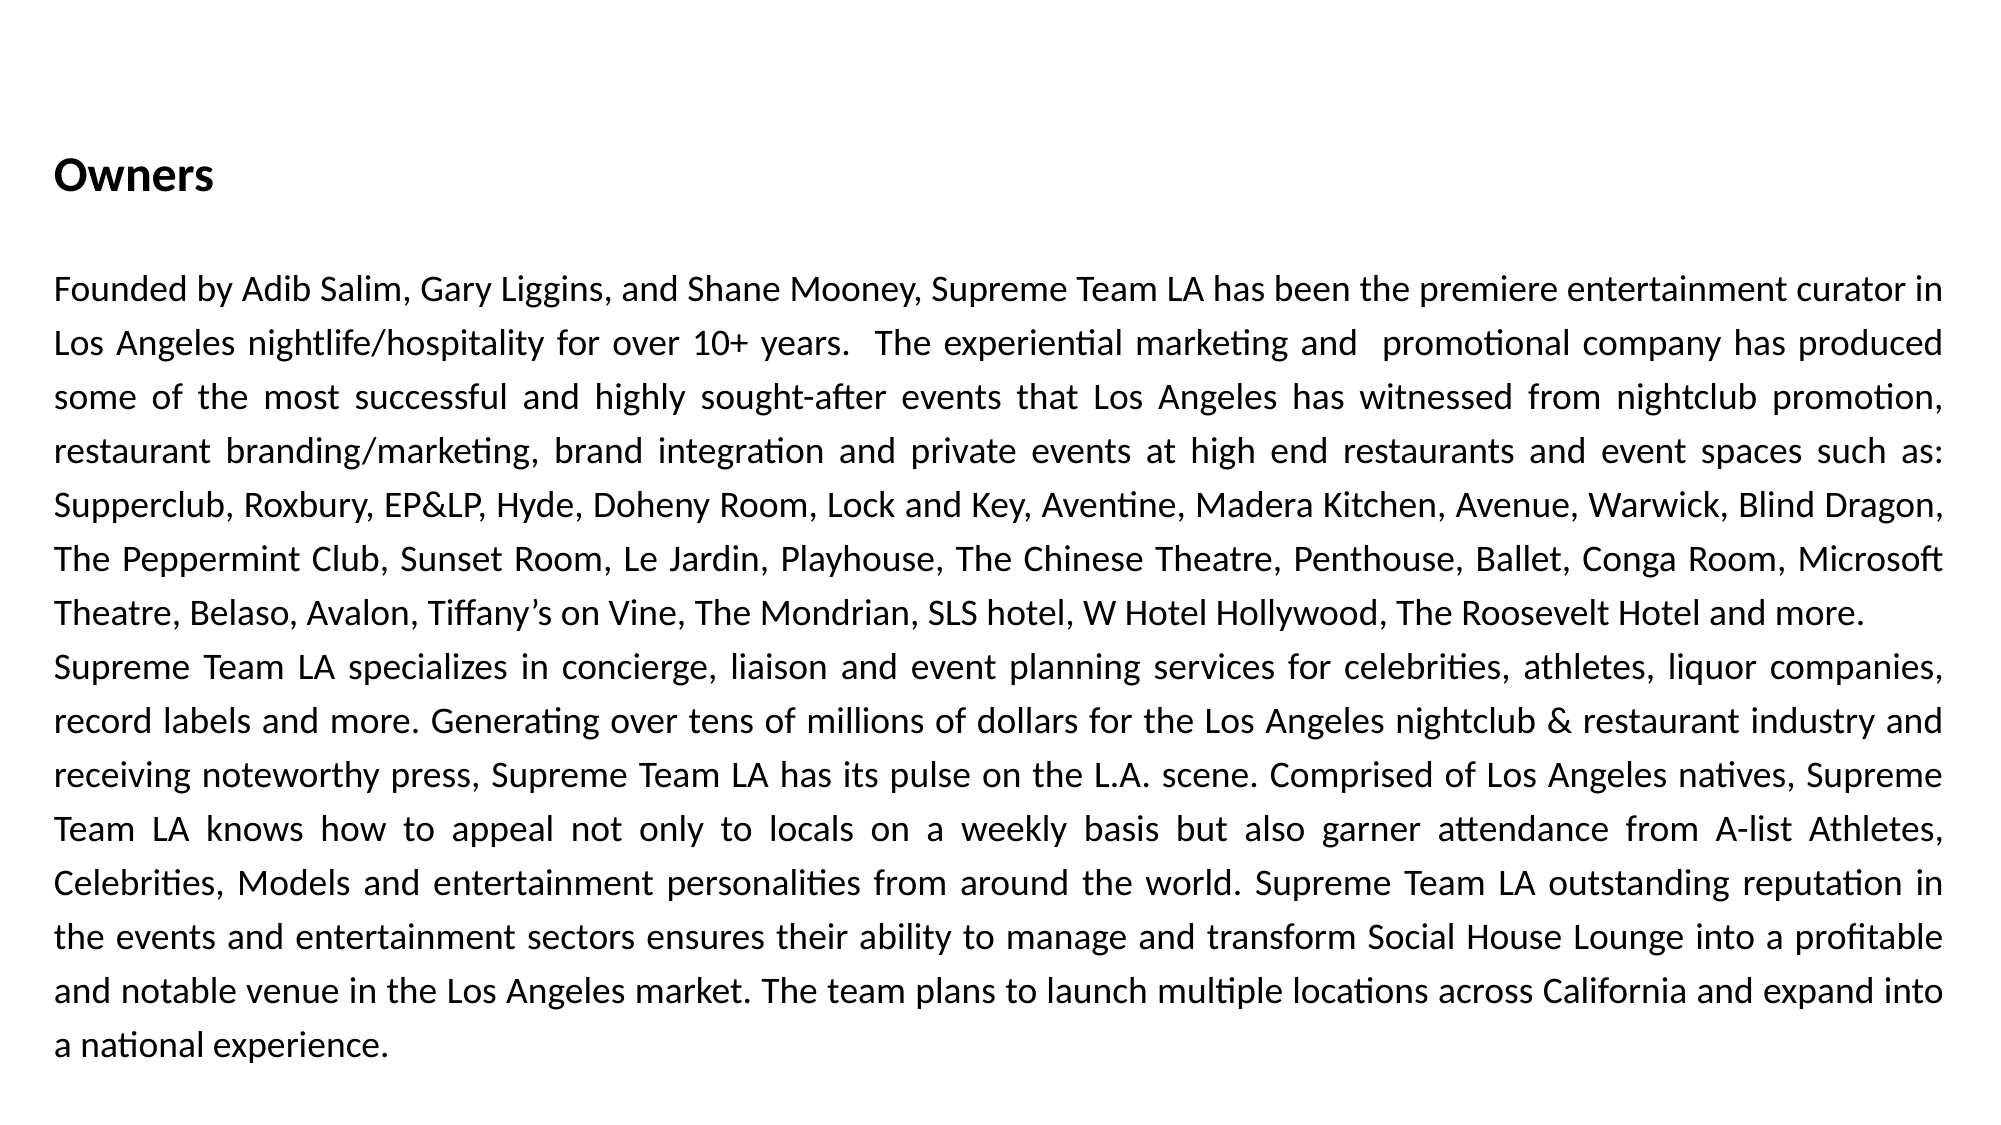

Owners

Founded by Adib Salim, Gary Liggins, and Shane Mooney, Supreme Team LA has been the premiere entertainment curator in Los Angeles nightlife/hospitality for over 10+ years.  The experiential marketing and  promotional company has produced some of the most successful and highly sought-after events that Los Angeles has witnessed from nightclub promotion, restaurant branding/marketing, brand integration and private events at high end restaurants and event spaces such as: Supperclub, Roxbury, EP&LP, Hyde, Doheny Room, Lock and Key, Aventine, Madera Kitchen, Avenue, Warwick, Blind Dragon, The Peppermint Club, Sunset Room, Le Jardin, Playhouse, The Chinese Theatre, Penthouse, Ballet, Conga Room, Microsoft Theatre, Belaso, Avalon, Tiffany’s on Vine, The Mondrian, SLS hotel, W Hotel Hollywood, The Roosevelt Hotel and more.
Supreme Team LA specializes in concierge, liaison and event planning services for celebrities, athletes, liquor companies, record labels and more. Generating over tens of millions of dollars for the Los Angeles nightclub & restaurant industry and receiving noteworthy press, Supreme Team LA has its pulse on the L.A. scene. Comprised of Los Angeles natives, Supreme Team LA knows how to appeal not only to locals on a weekly basis but also garner attendance from A-list Athletes, Celebrities, Models and entertainment personalities from around the world. Supreme Team LA outstanding reputation in the events and entertainment sectors ensures their ability to manage and transform Social House Lounge into a profitable and notable venue in the Los Angeles market. The team plans to launch multiple locations across California and expand into a national experience.